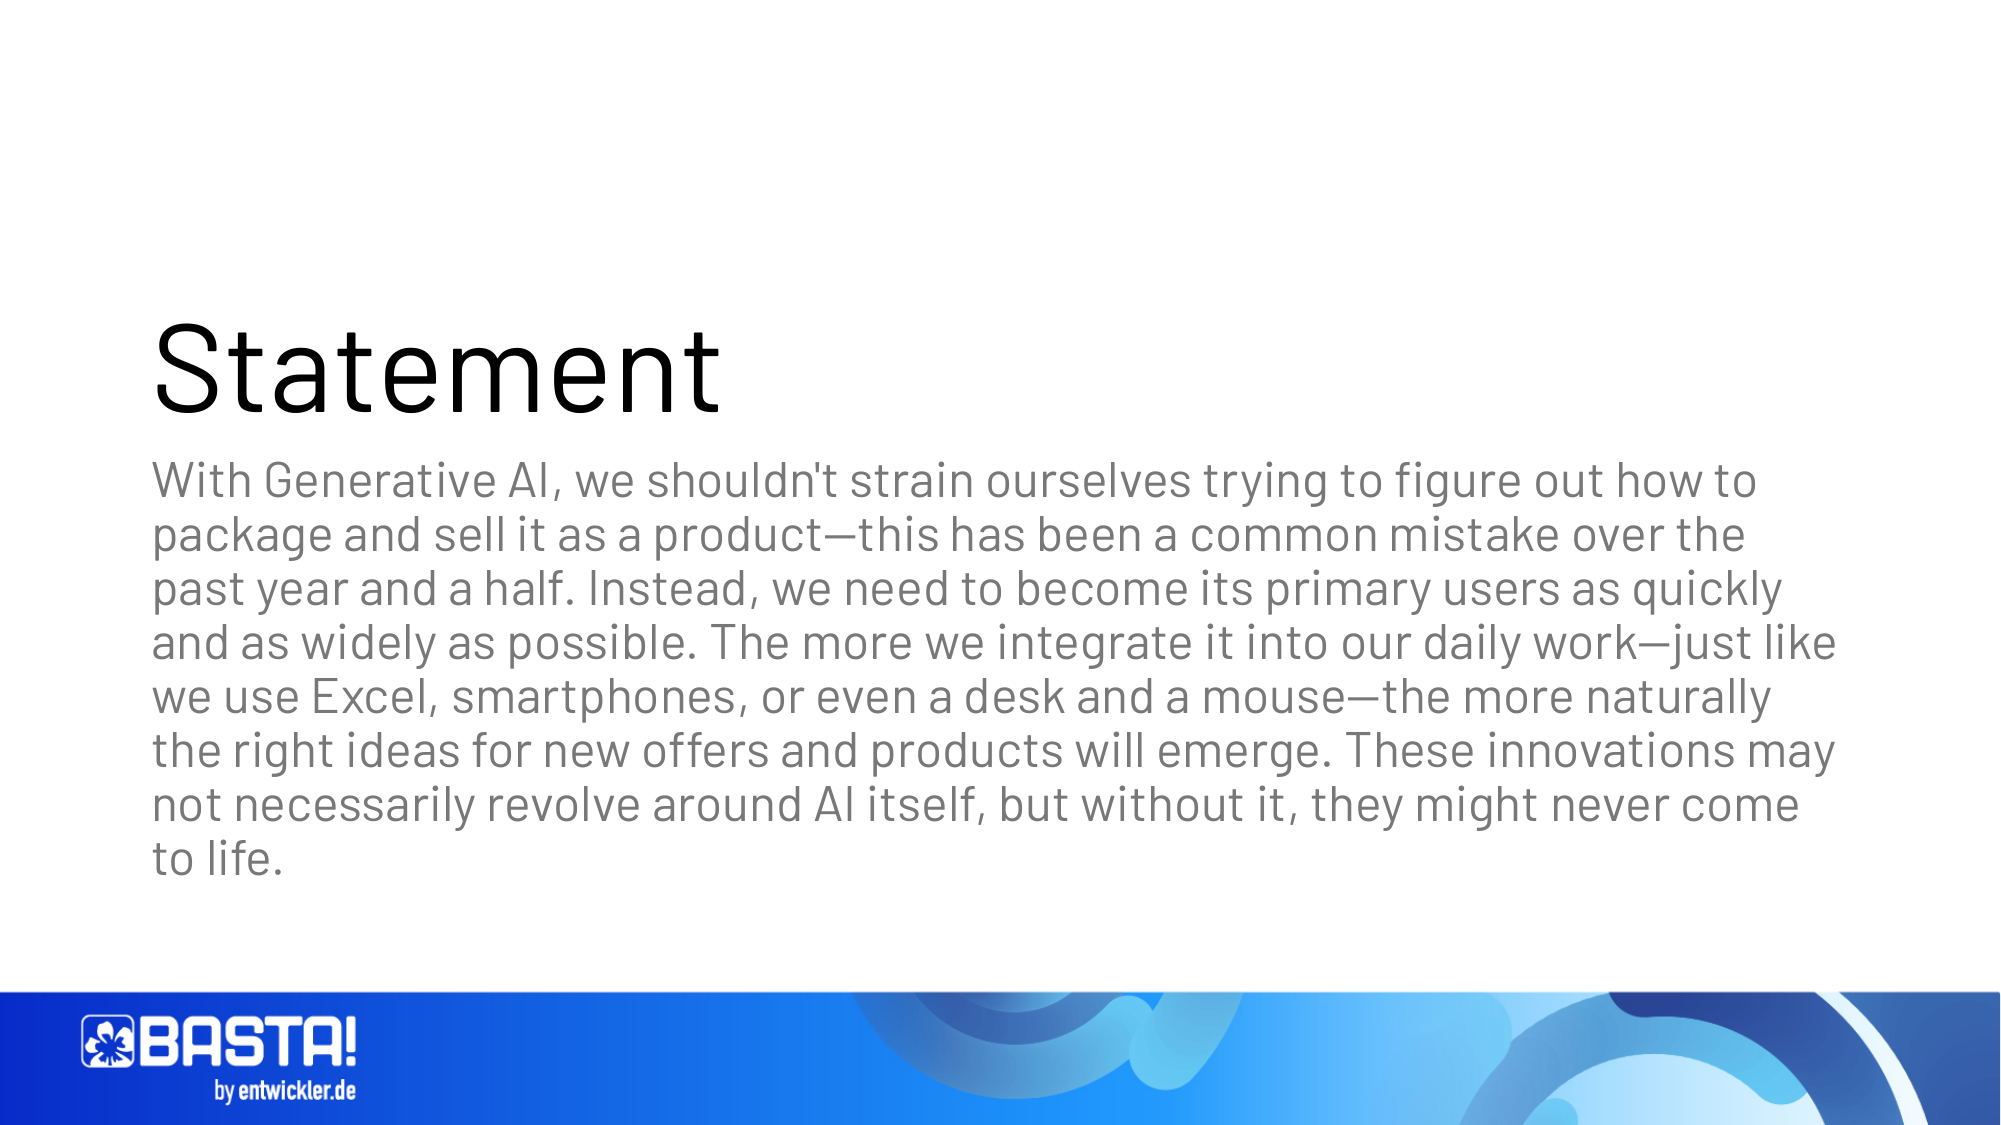

# Statement
With Generative AI, we shouldn't strain ourselves trying to figure out how to package and sell it as a product—this has been a common mistake over the past year and a half. Instead, we need to become its primary users as quickly and as widely as possible. The more we integrate it into our daily work—just like we use Excel, smartphones, or even a desk and a mouse—the more naturally the right ideas for new offers and products will emerge. These innovations may not necessarily revolve around AI itself, but without it, they might never come to life.